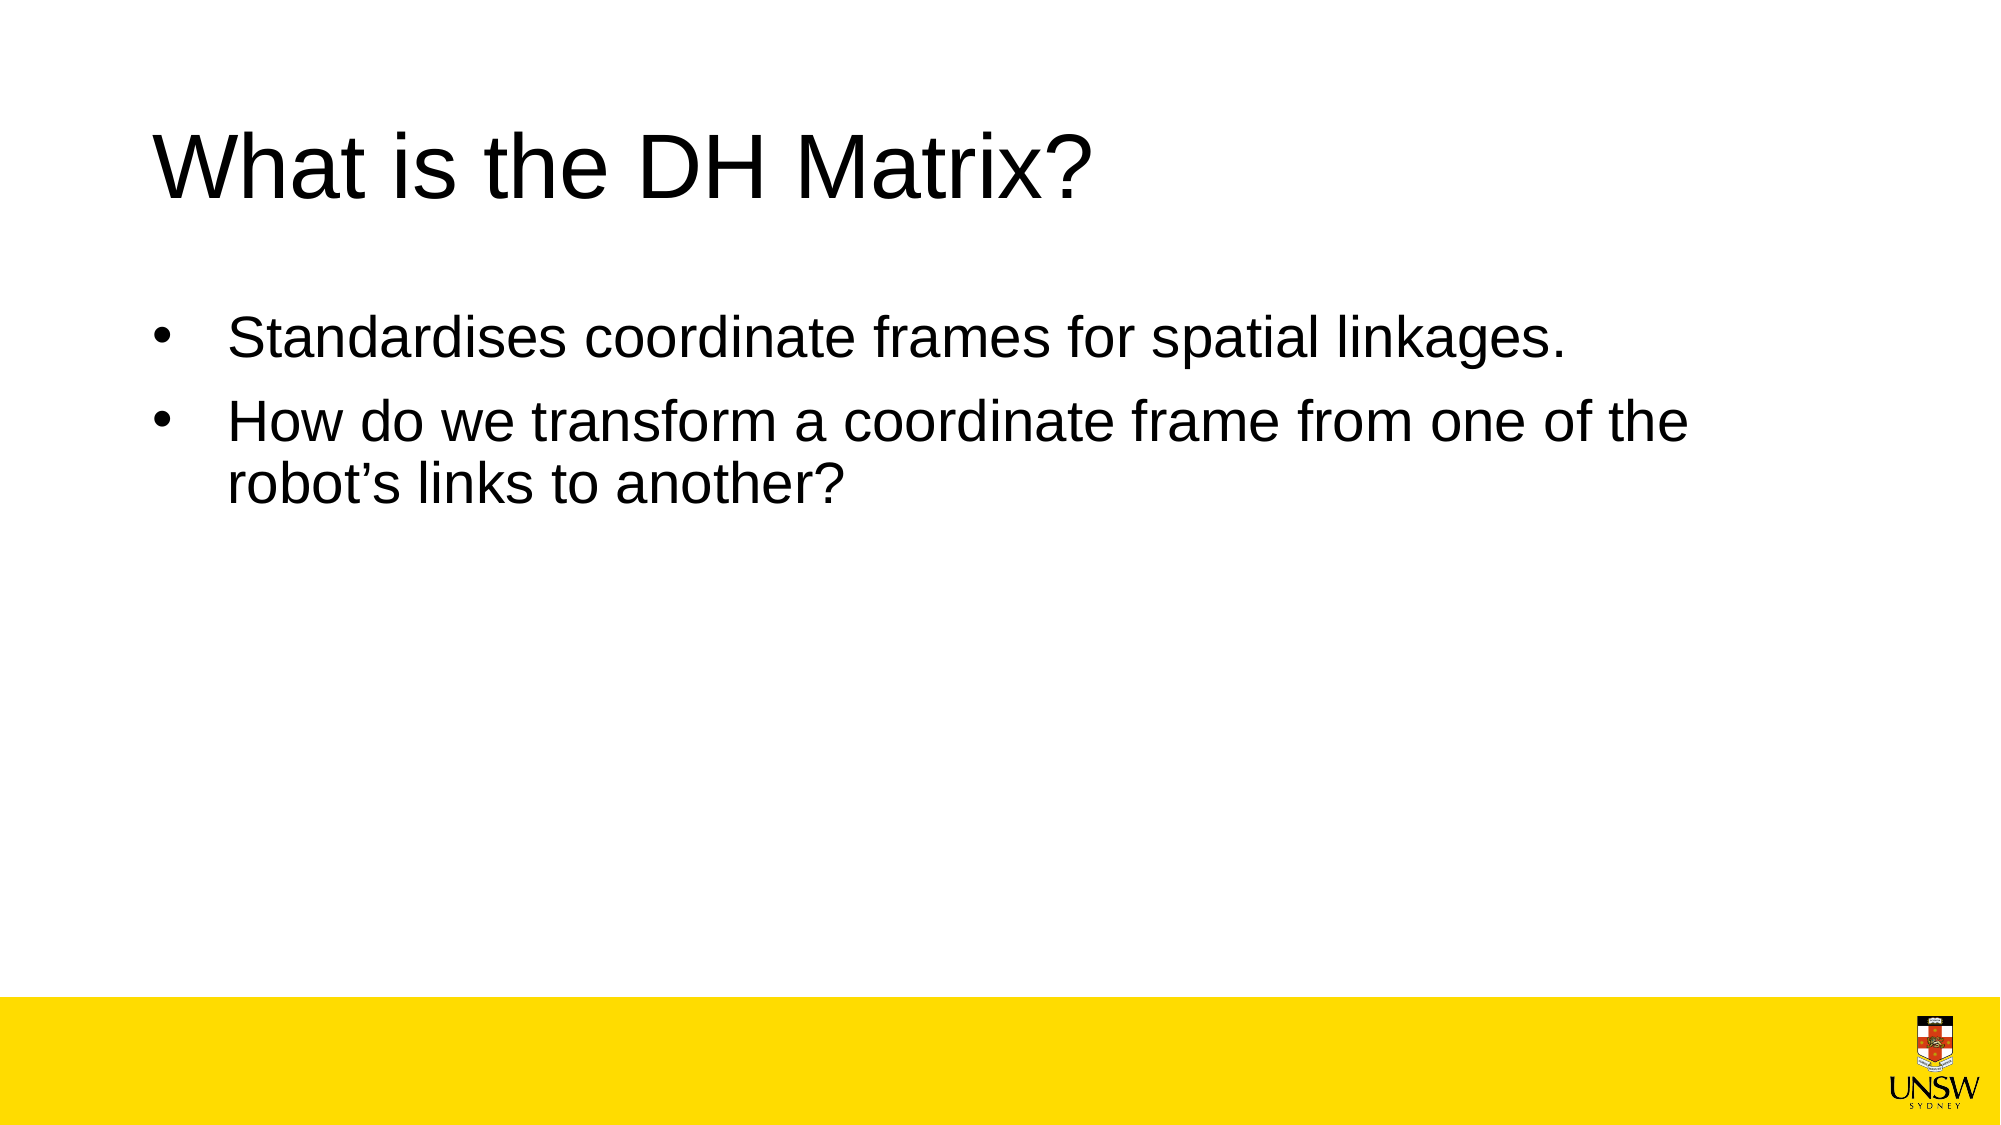

# What is the DH Matrix?
Standardises coordinate frames for spatial linkages.
How do we transform a coordinate frame from one of the robot’s links to another?